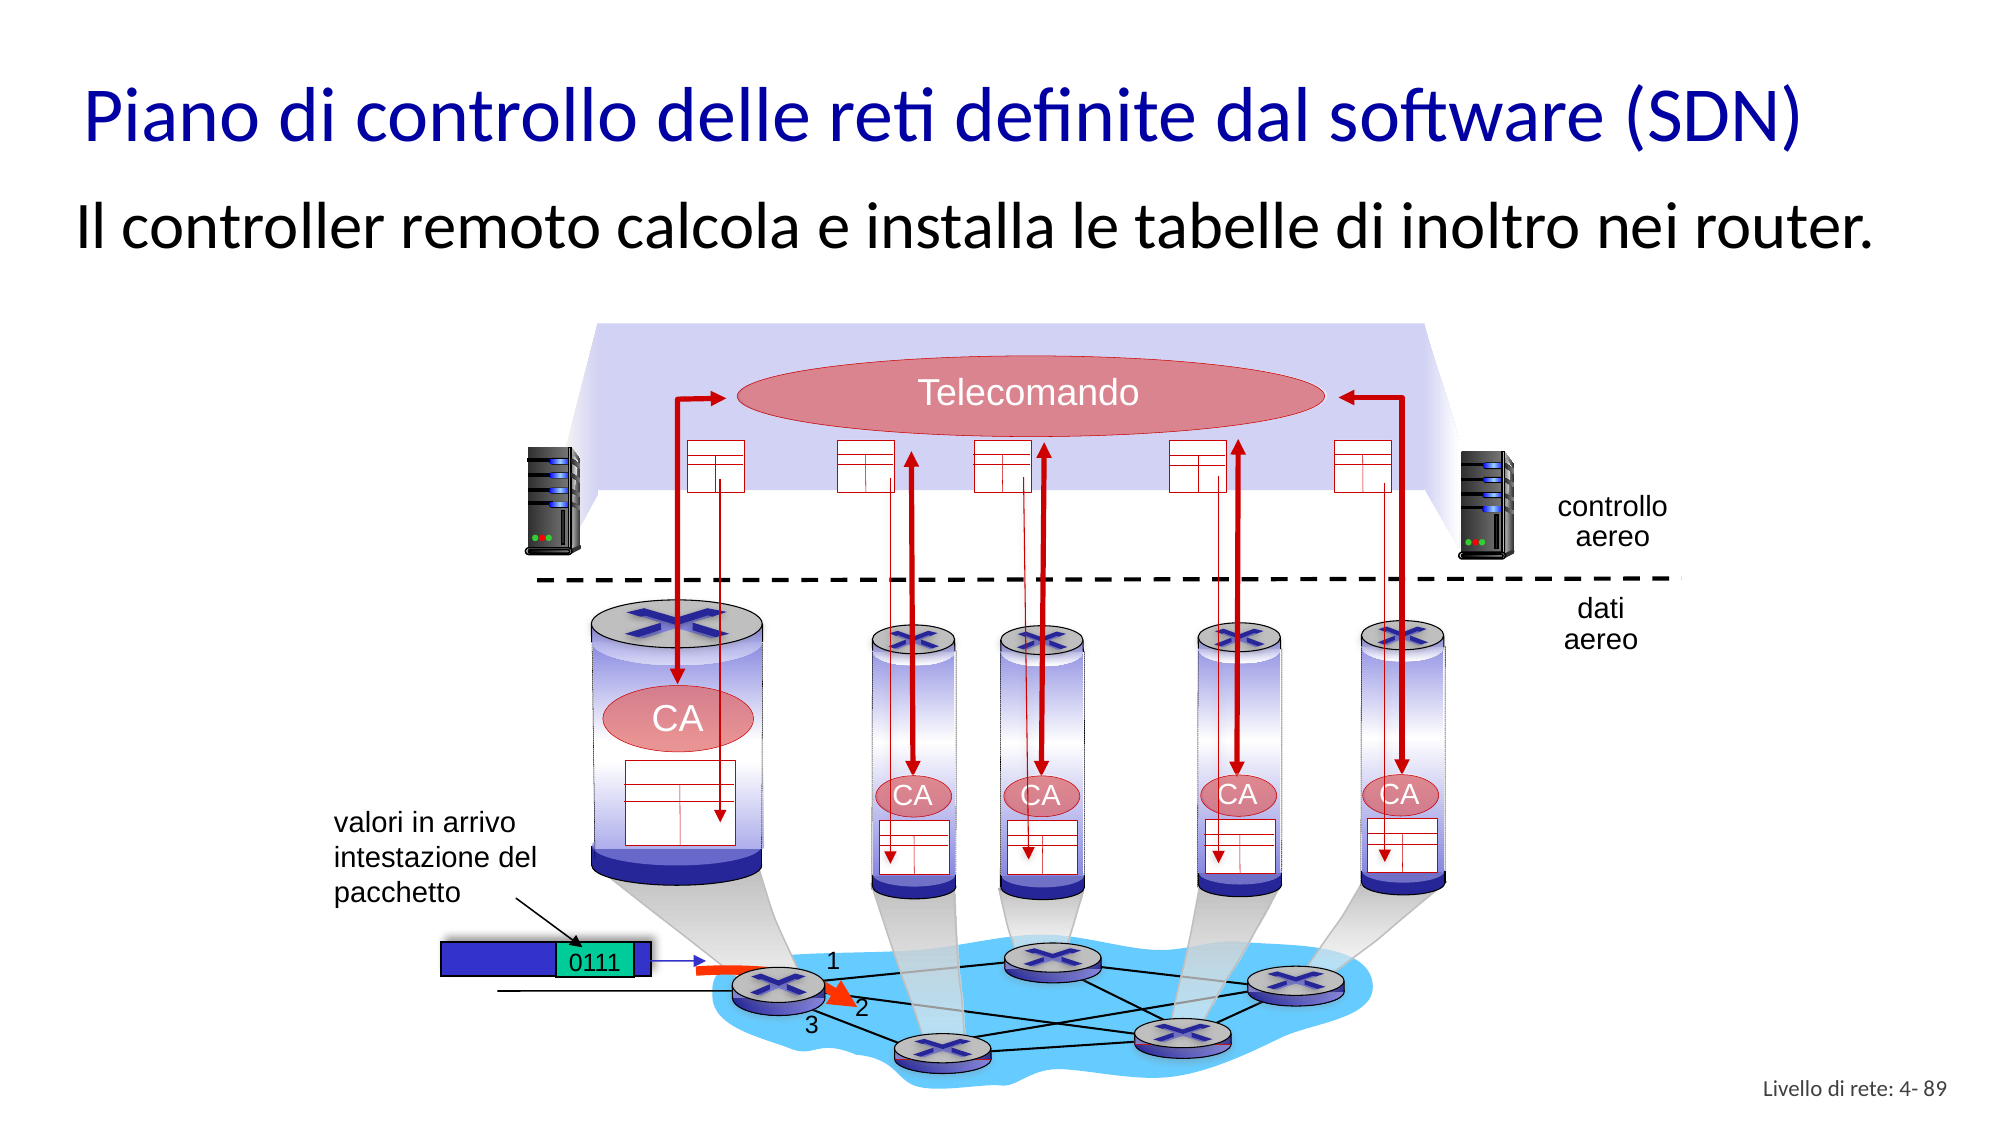

# Piano di controllo delle reti definite dal software (SDN)
Il controller remoto calcola e installa le tabelle di inoltro nei router.

Telecomando

controllo
aereo
dati
aereo

CA
CA

CA

CA

CA

valori in arrivo
intestazione del pacchetto

0111

1

2
3

Livello di rete: 4- 89